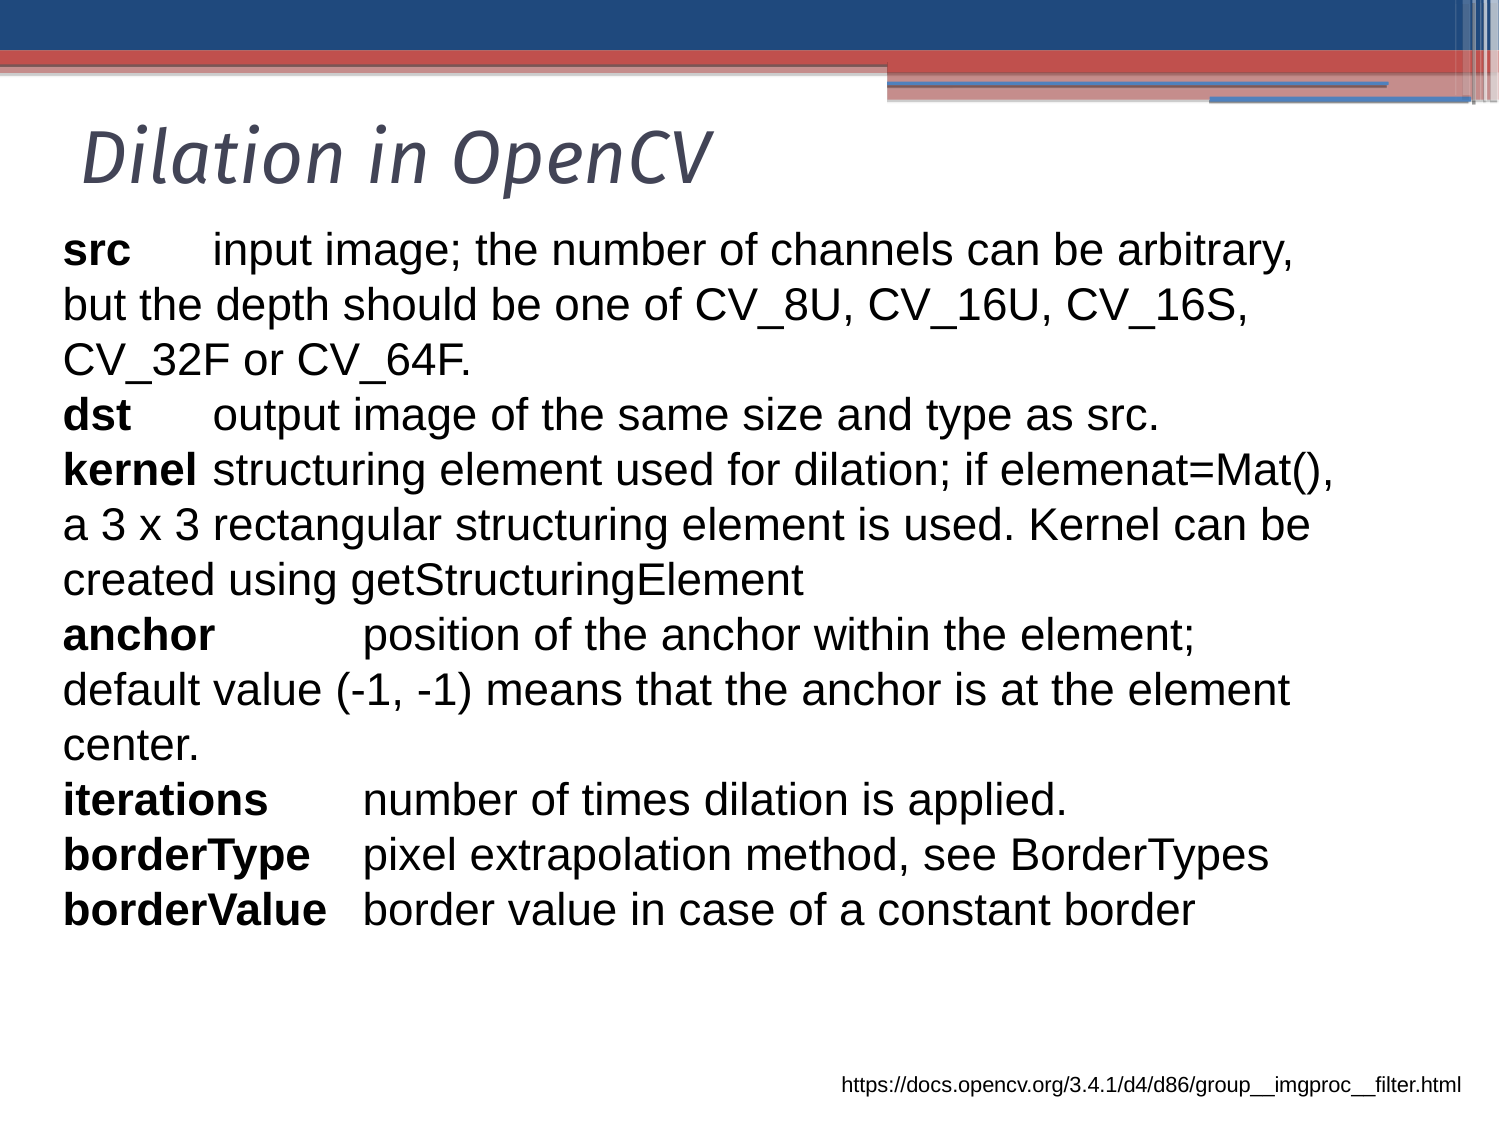

Dilation in OpenCV
src	input image; the number of channels can be arbitrary, but the depth should be one of CV_8U, CV_16U, CV_16S, CV_32F or CV_64F.
dst	output image of the same size and type as src.
kernel	structuring element used for dilation; if elemenat=Mat(), a 3 x 3 rectangular structuring element is used. Kernel can be created using getStructuringElement
anchor	position of the anchor within the element; default value (-1, -1) means that the anchor is at the element center.
iterations	number of times dilation is applied.
borderType	pixel extrapolation method, see BorderTypes
borderValue	border value in case of a constant border
https://docs.opencv.org/3.4.1/d4/d86/group__imgproc__filter.html